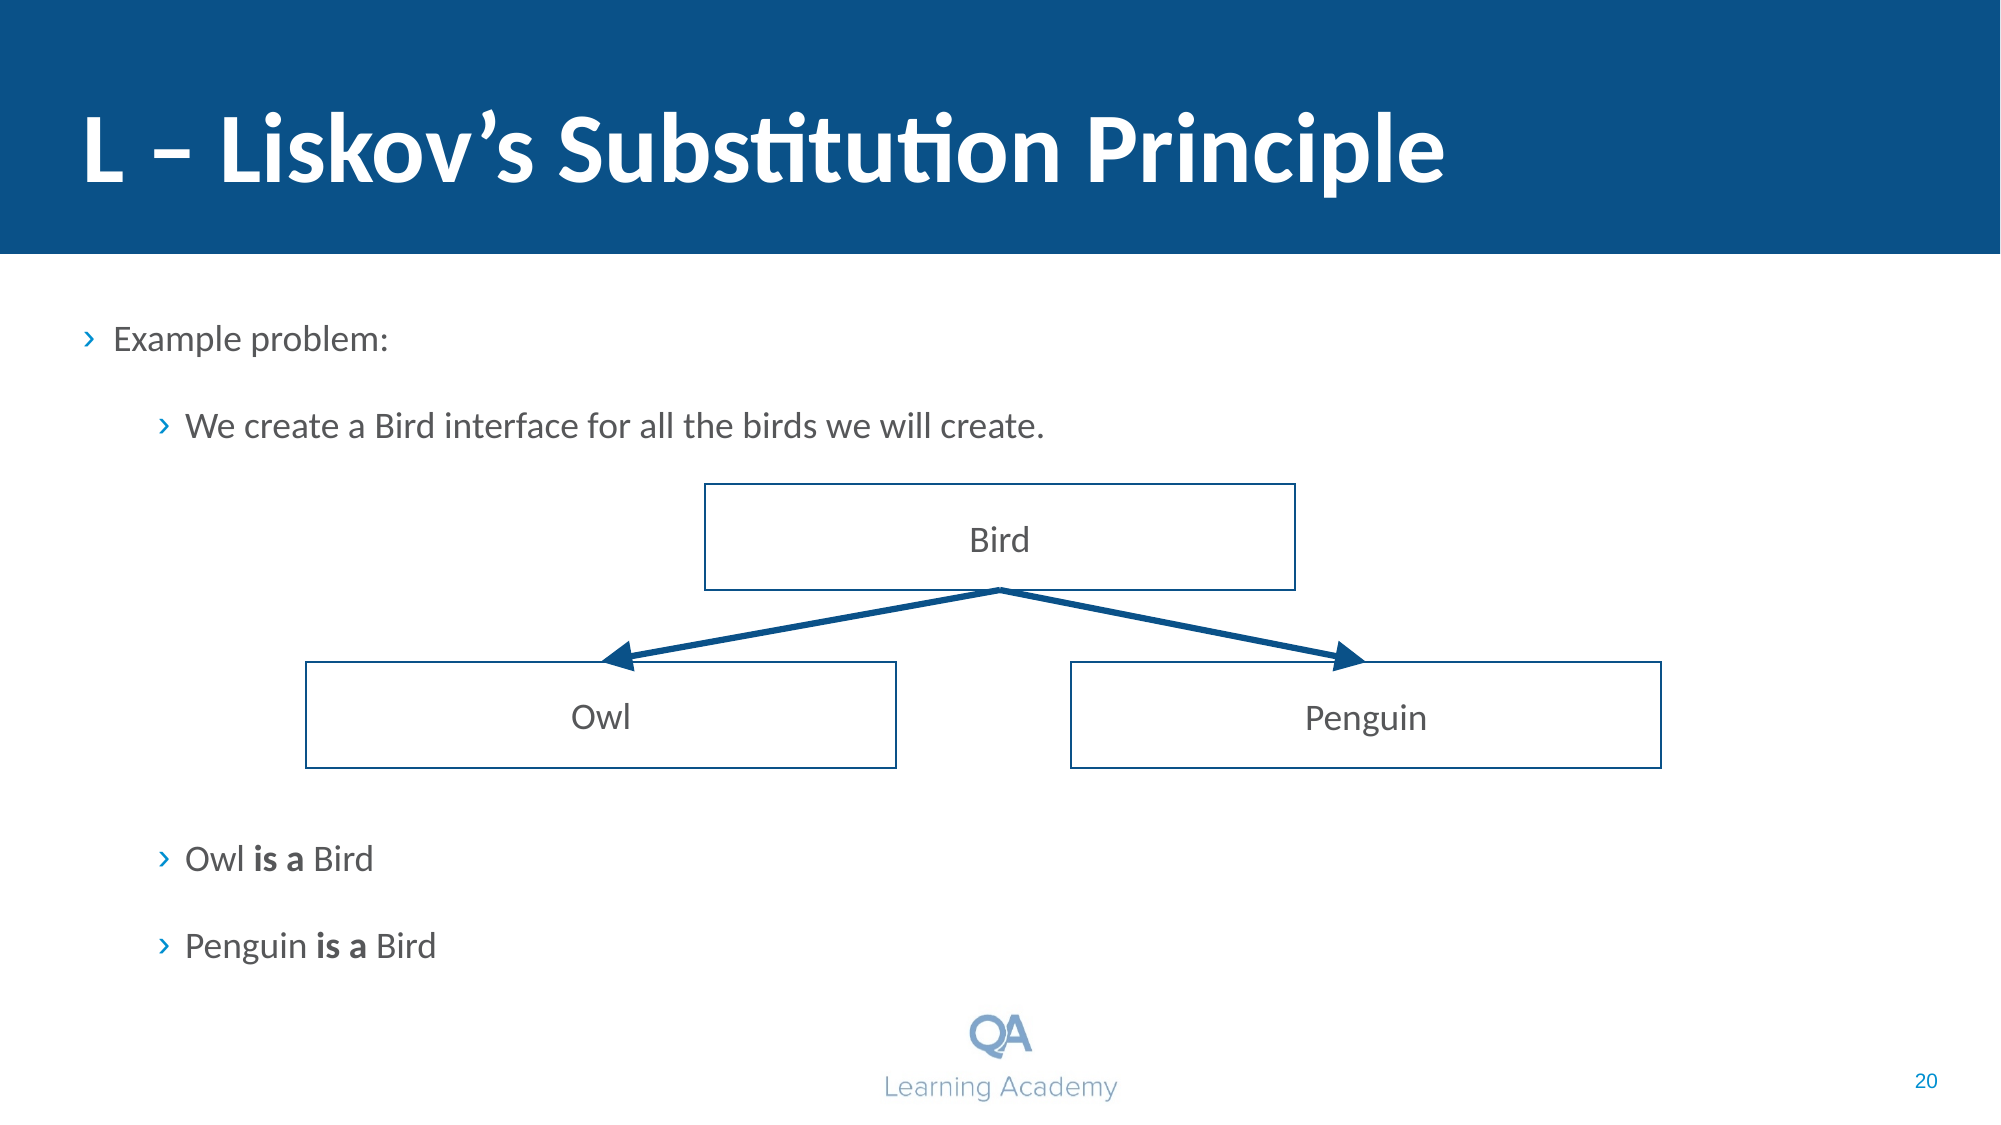

# L – Liskov’s Substitution Principle
Example problem:
We create a Bird interface for all the birds we will create.

Owl is a Bird
Penguin is a Bird
Bird
Owl
Penguin